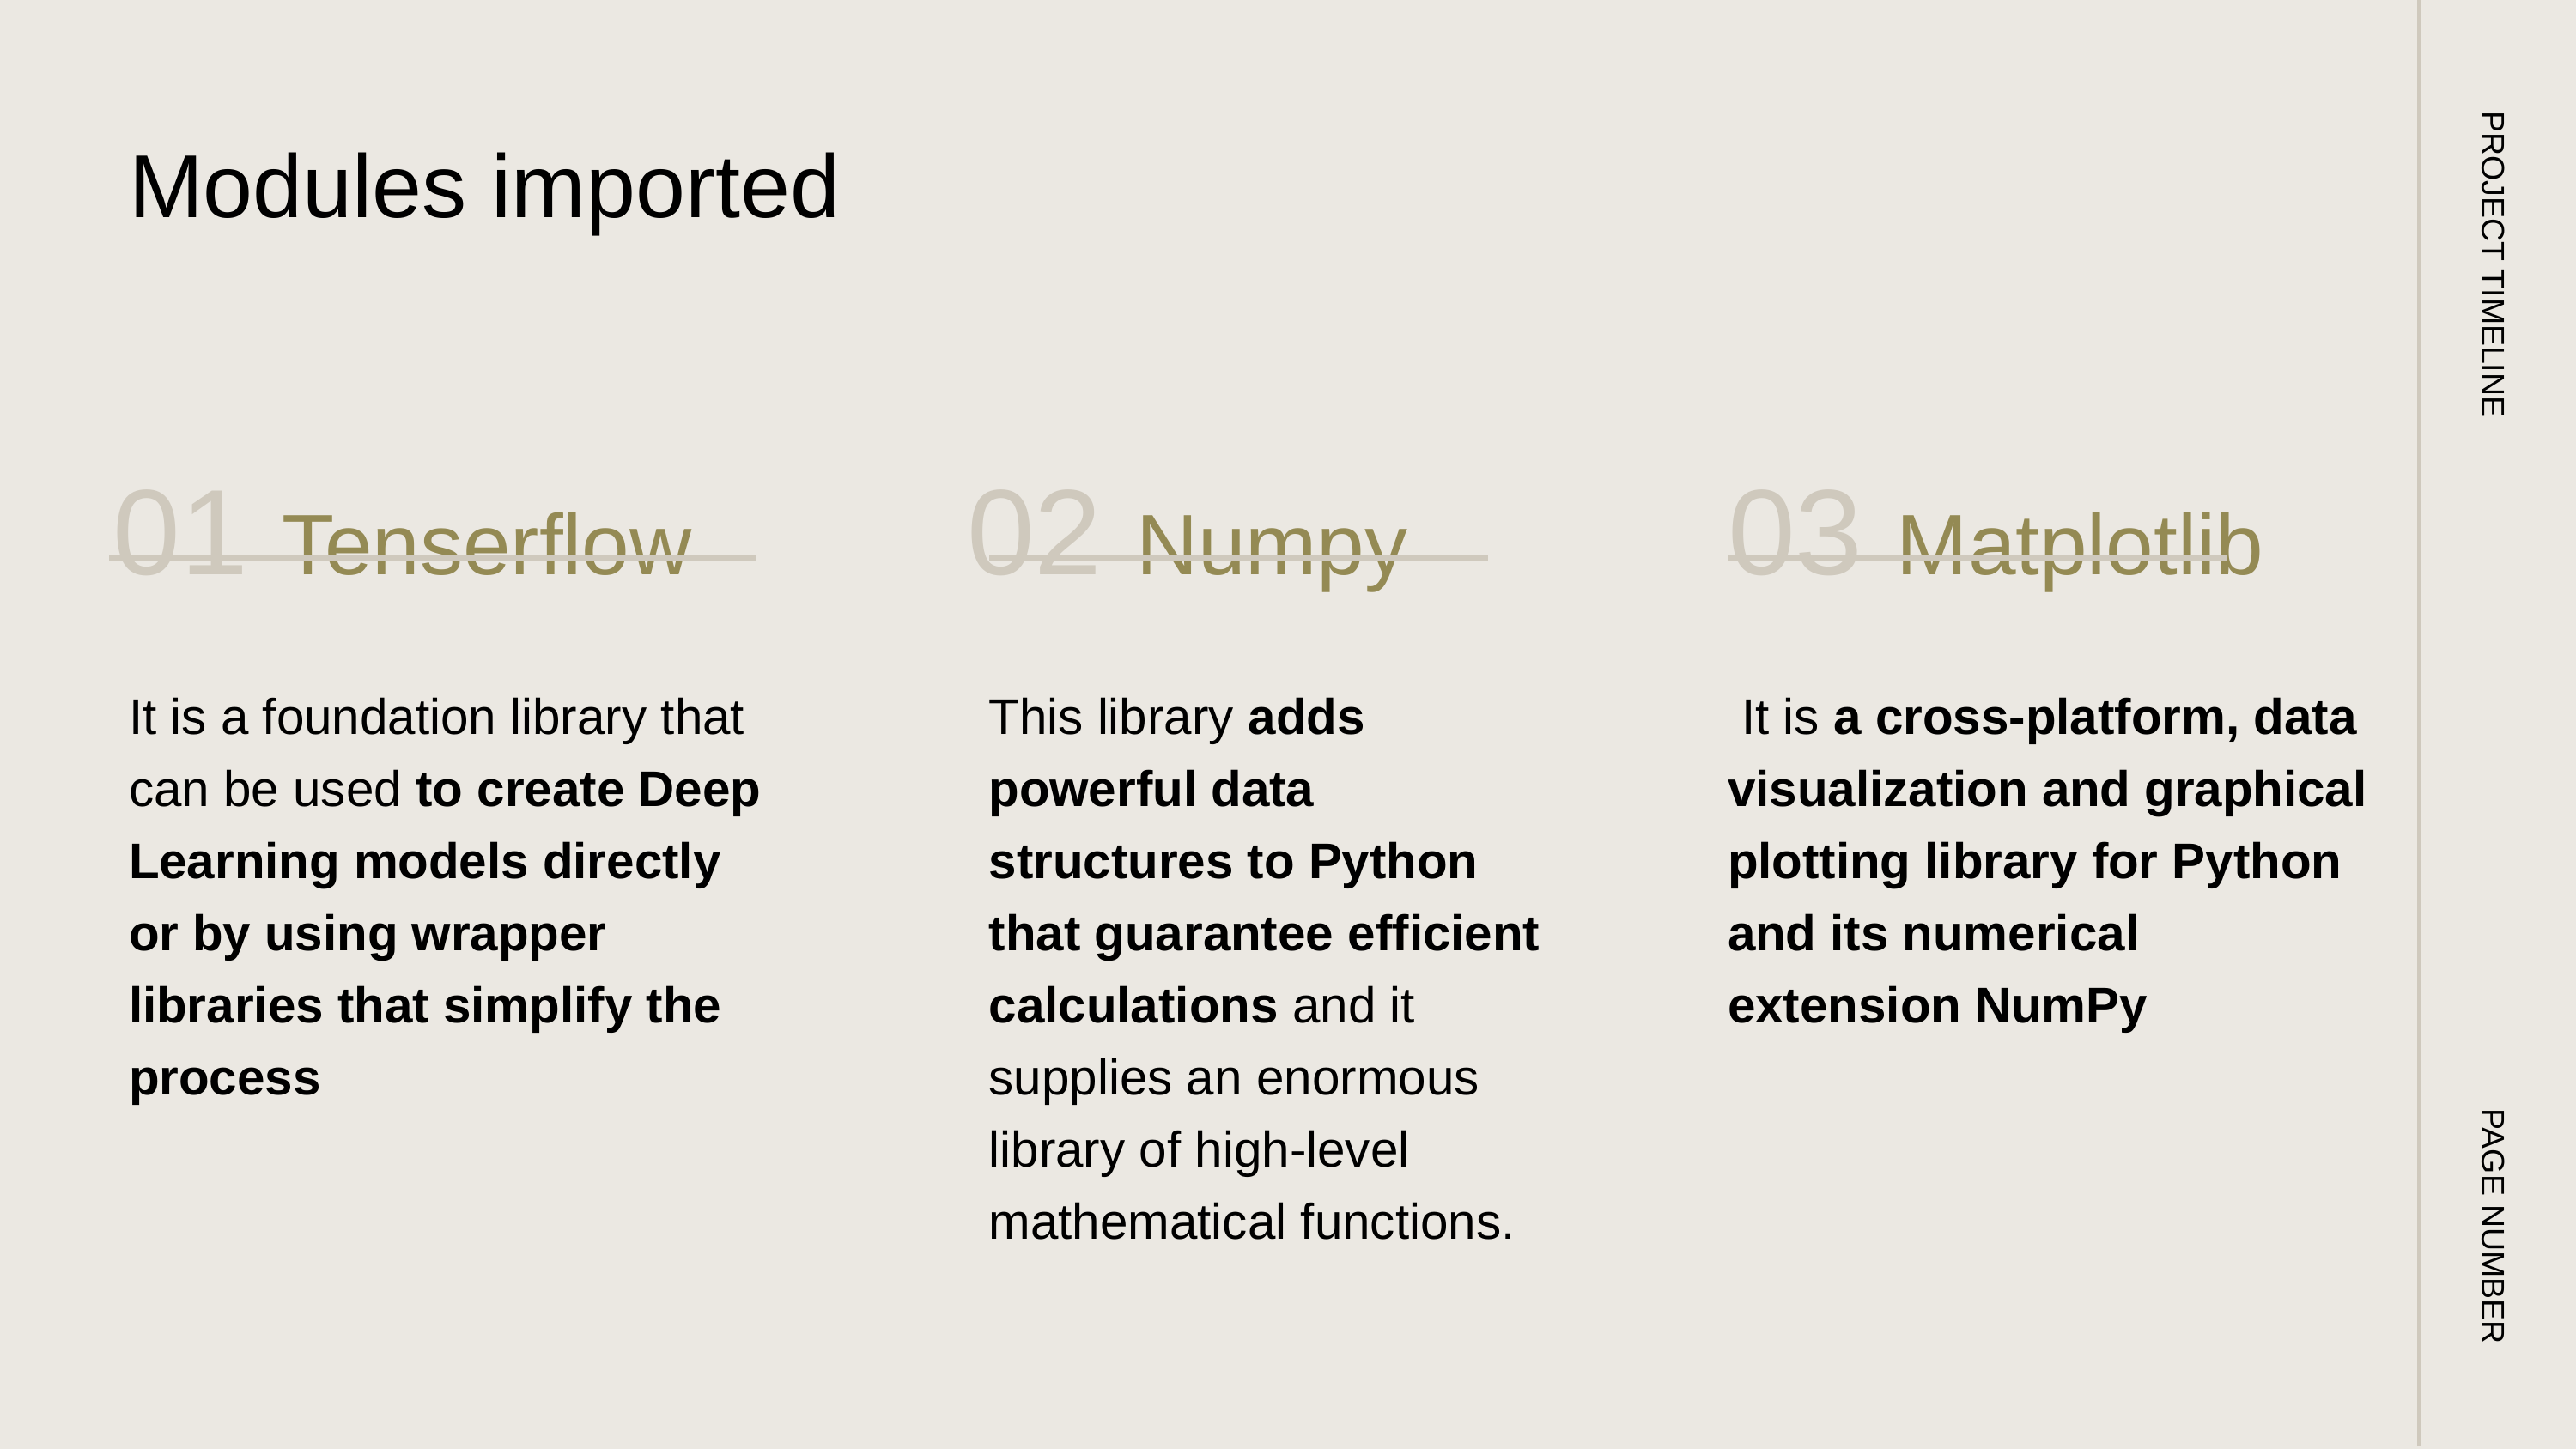

Modules imported
PROJECT TIMELINE
PAGE NUMBER
01 Tenserflow
It is a foundation library that can be used to create Deep Learning models directly or by using wrapper libraries that simplify the process
02 Numpy
This library adds powerful data structures to Python that guarantee efficient calculations and it supplies an enormous library of high-level mathematical functions.
03 Matplotlib
 It is a cross-platform, data visualization and graphical plotting library for Python and its numerical extension NumPy